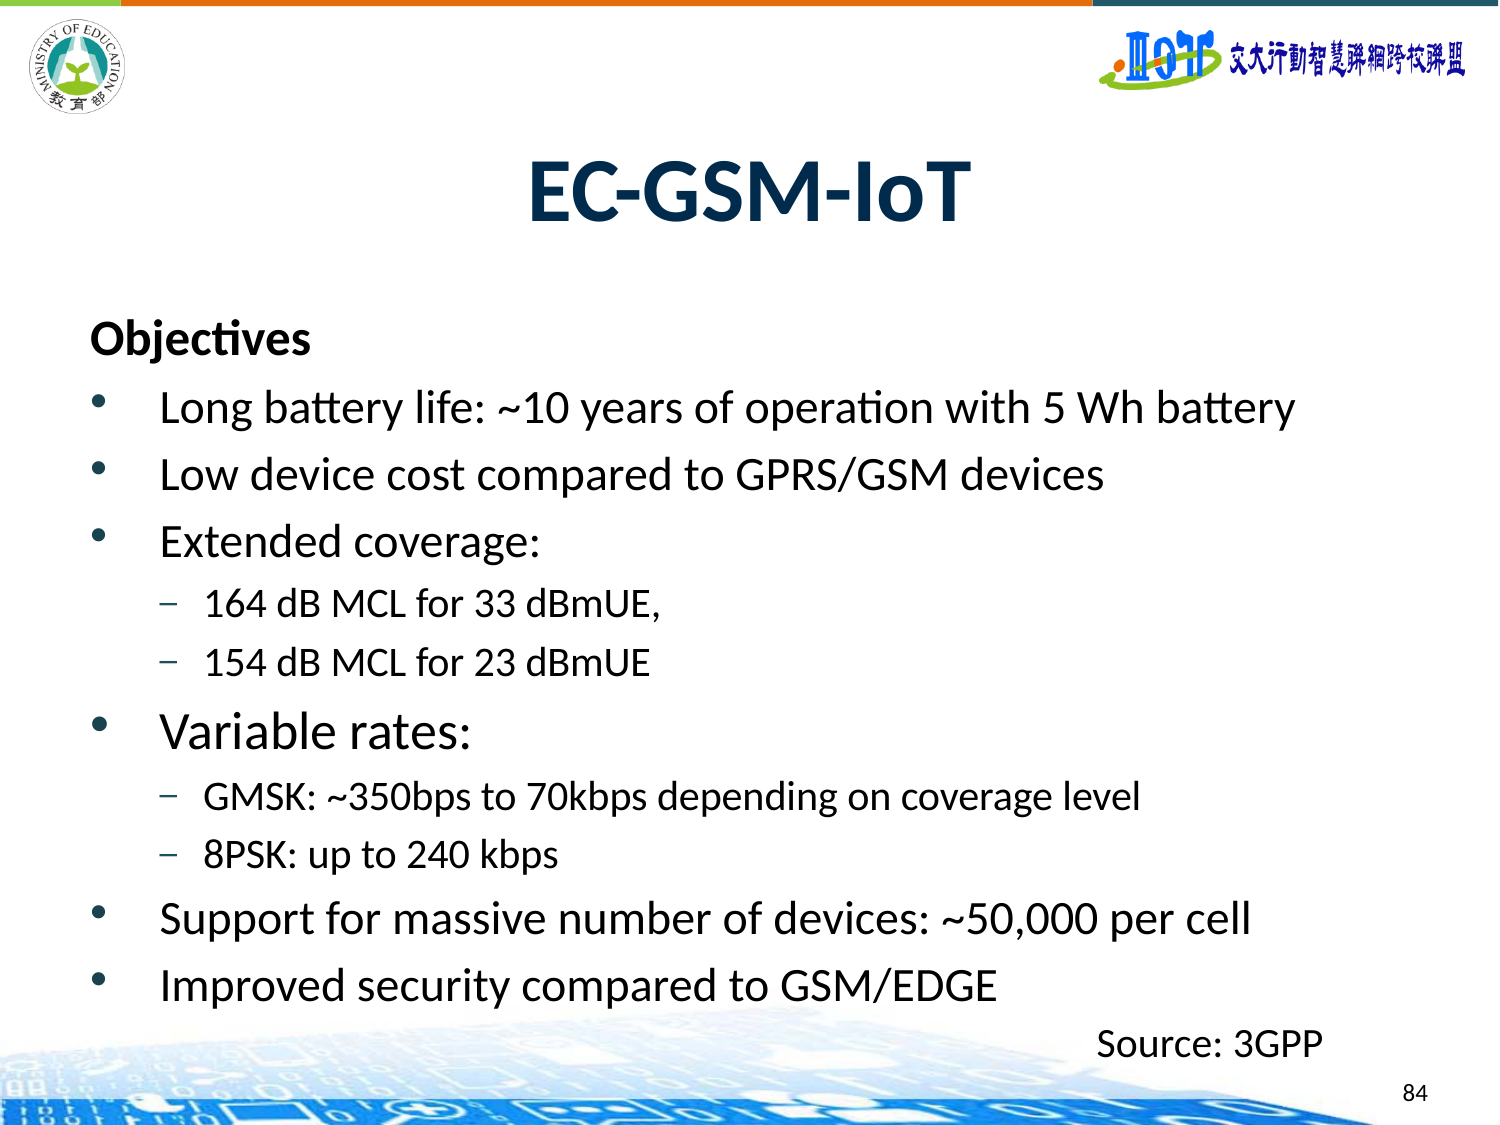

# EC-GSM-IoT
Objectives
Long battery life: ~10 years of operation with 5 Wh battery
Low device cost compared to GPRS/GSM devices
Extended coverage:
164 dB MCL for 33 dBmUE,
154 dB MCL for 23 dBmUE
Variable rates:
GMSK: ~350bps to 70kbps depending on coverage level
8PSK: up to 240 kbps
Support for massive number of devices: ~50,000 per cell
Improved security compared to GSM/EDGE

Source: 3GPP
84